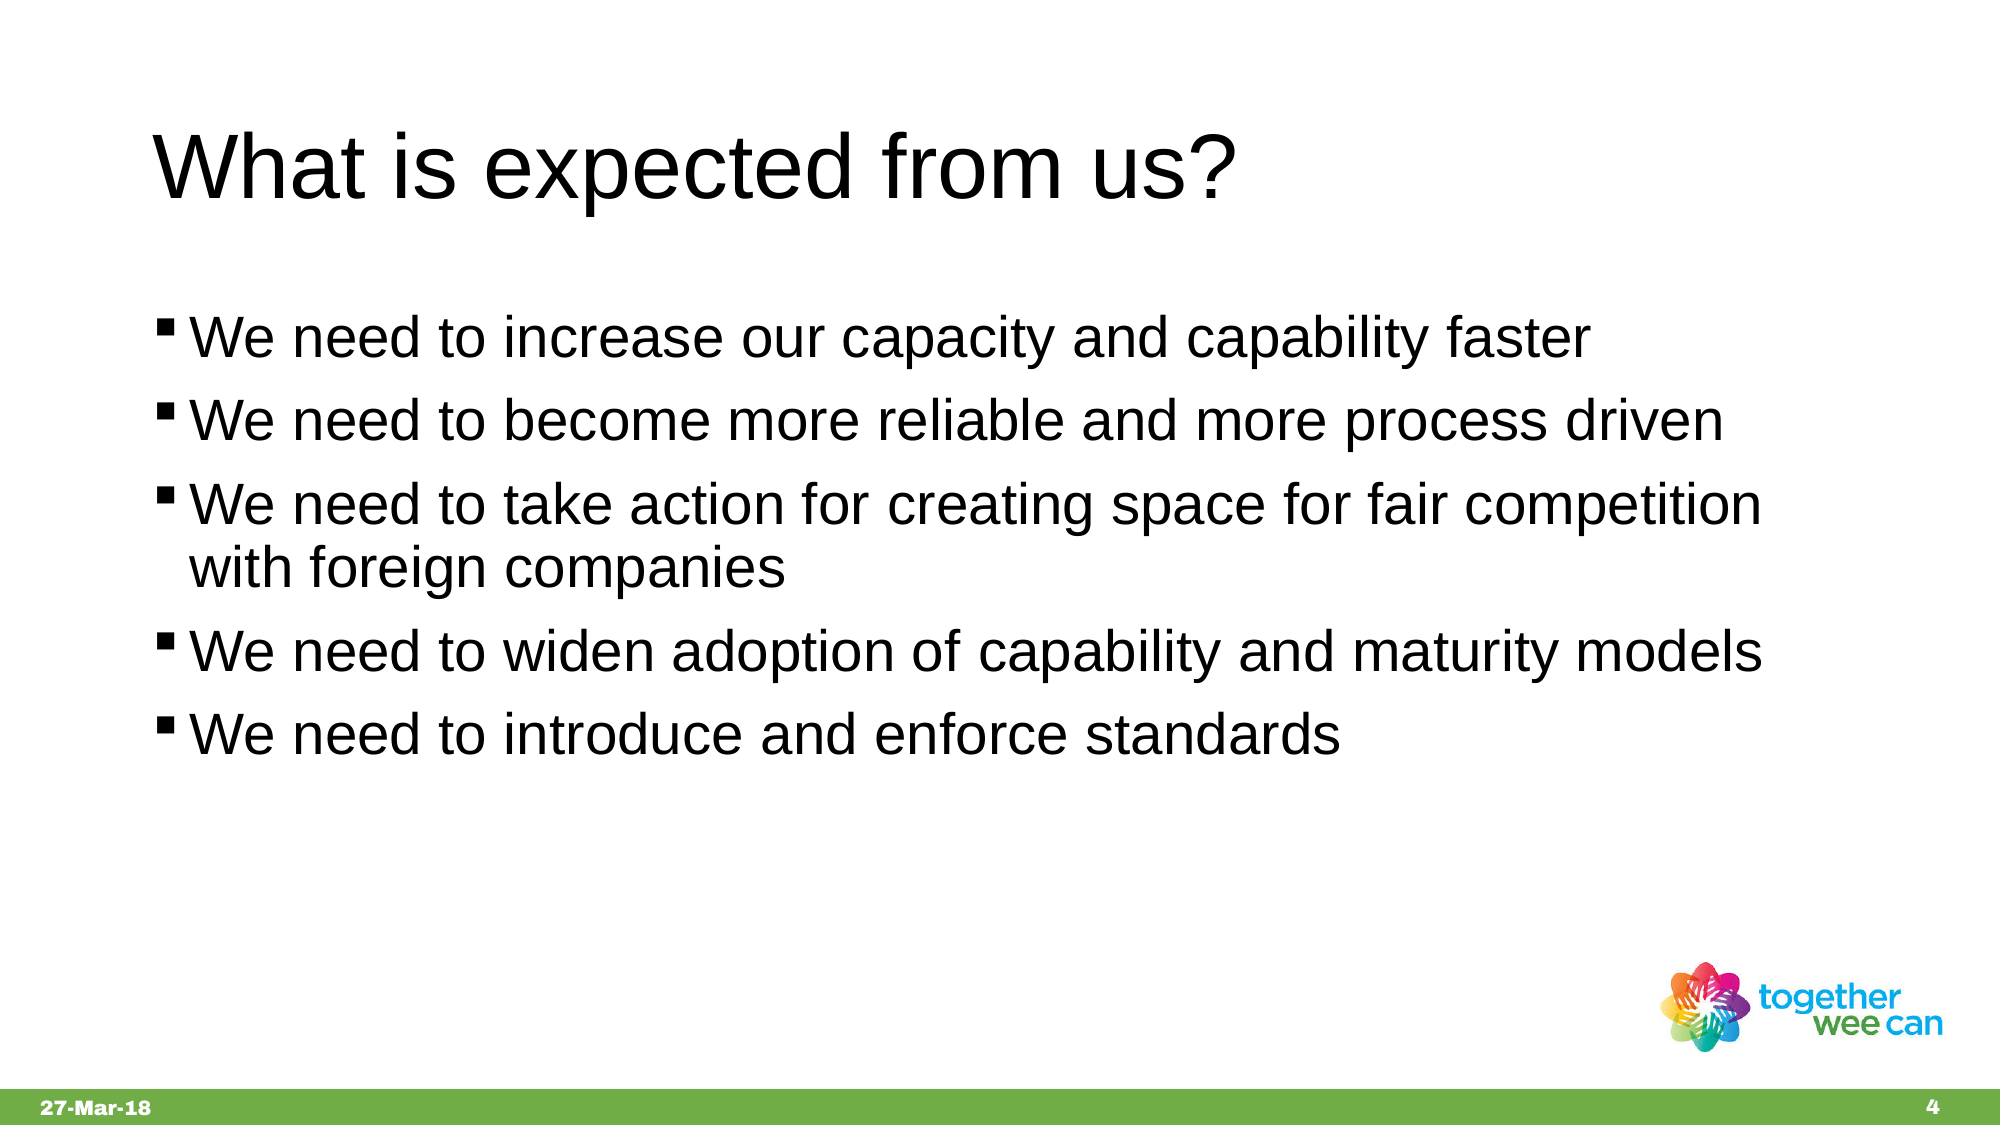

# What is expected from us?
We need to increase our capacity and capability faster
We need to become more reliable and more process driven
We need to take action for creating space for fair competition with foreign companies
We need to widen adoption of capability and maturity models
We need to introduce and enforce standards
4
27-Mar-18